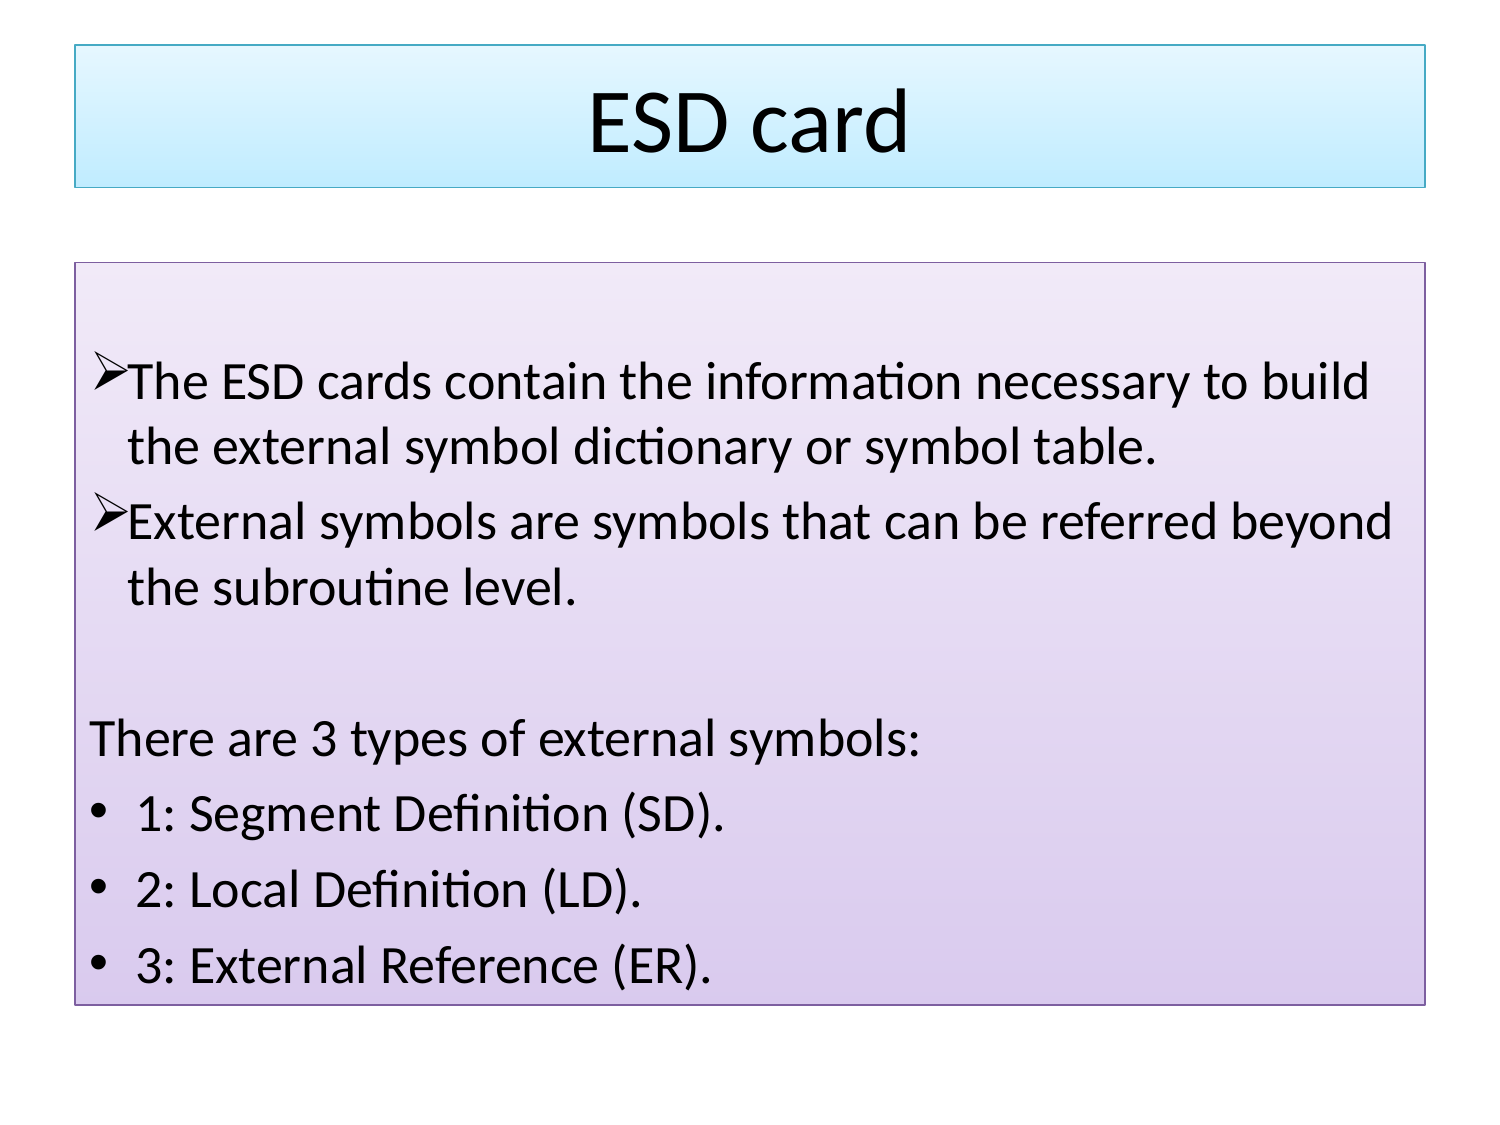

ESD card

The ESD cards contain the information necessary to build the external symbol dictionary or symbol table.
External symbols are symbols that can be referred beyond the subroutine level.

There are 3 types of external symbols:
1: Segment Definition (SD).
2: Local Definition (LD).
3: External Reference (ER).